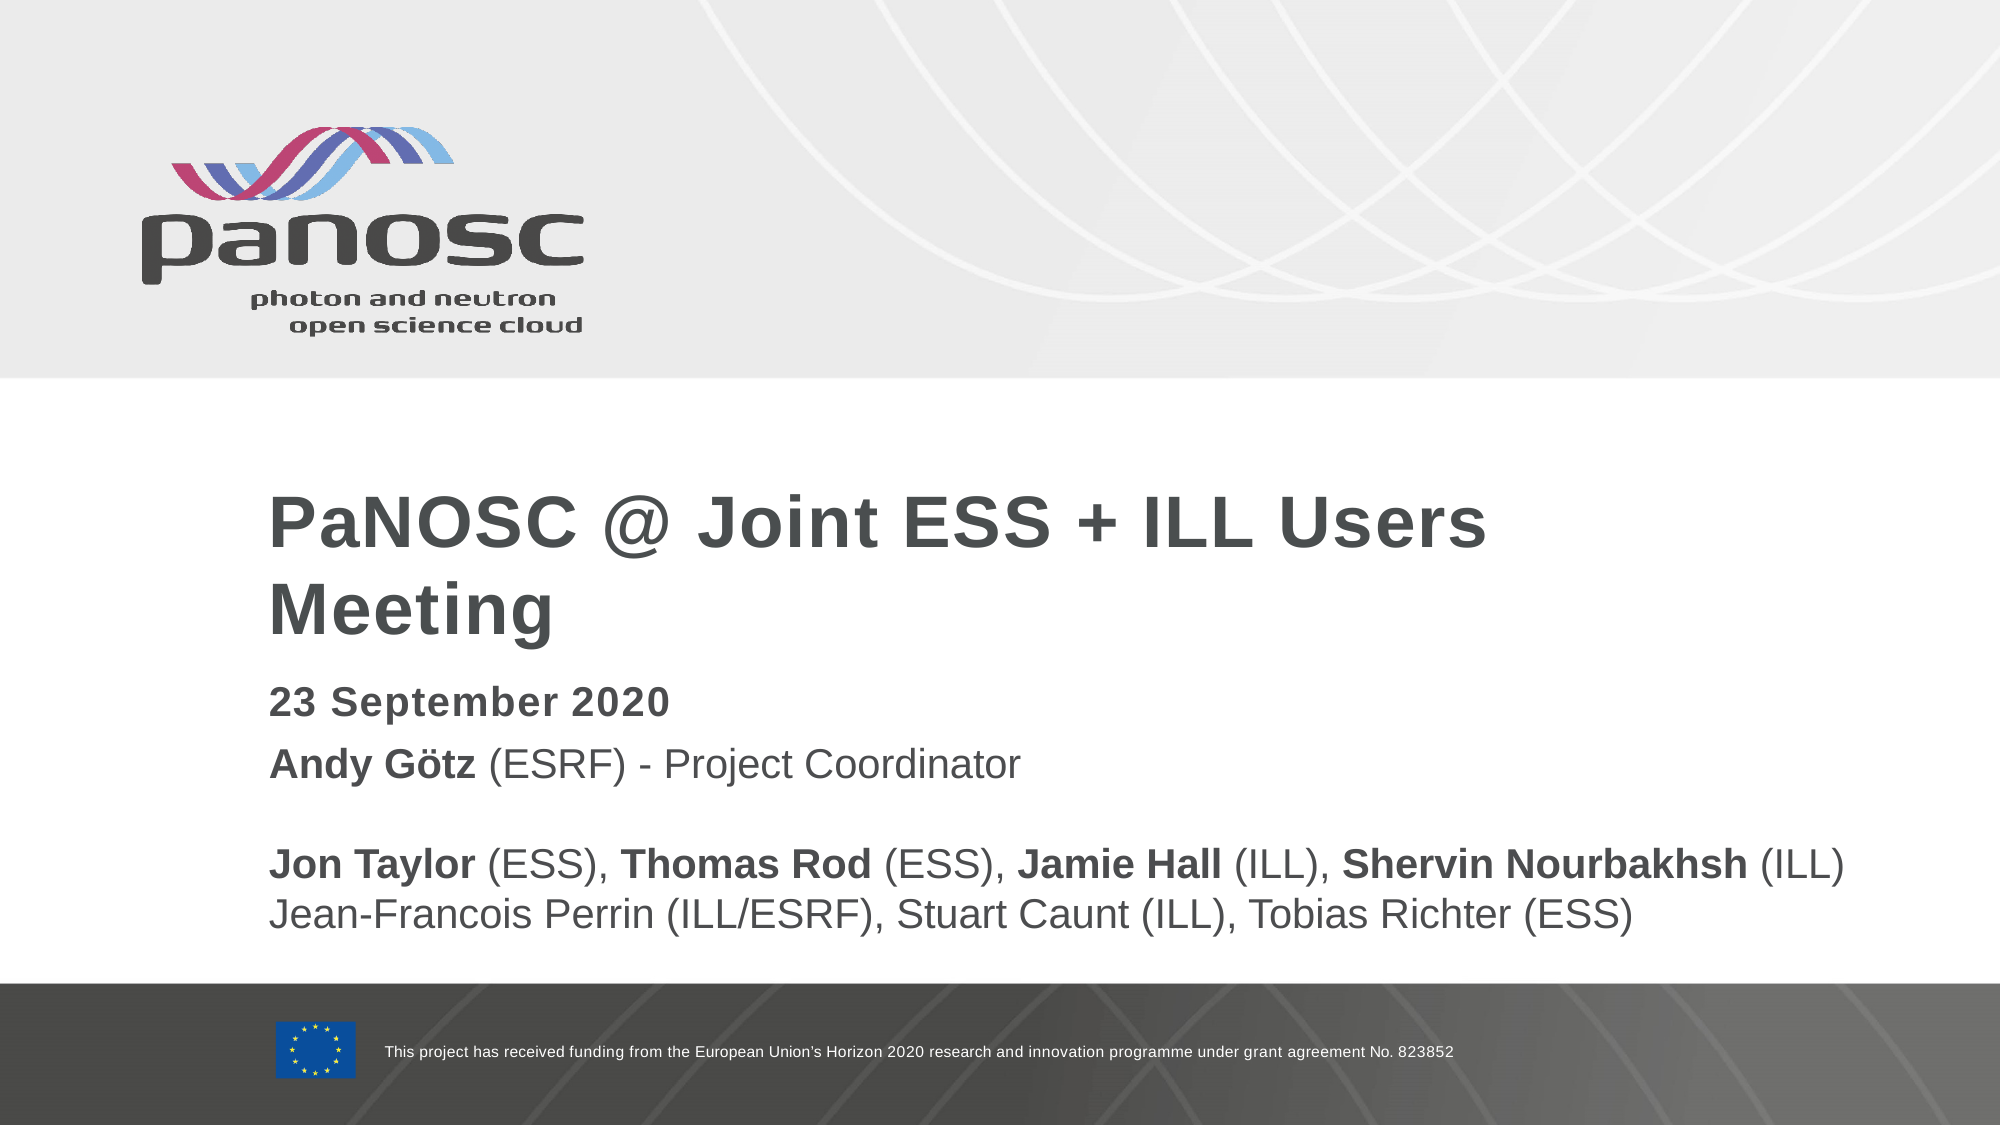

# PaNOSC @ Joint ESS + ILL Users Meeting
23 September 2020
Andy Götz (ESRF) - Project Coordinator
Jon Taylor (ESS), Thomas Rod (ESS), Jamie Hall (ILL), Shervin Nourbakhsh (ILL)
Jean-Francois Perrin (ILL/ESRF), Stuart Caunt (ILL), Tobias Richter (ESS)